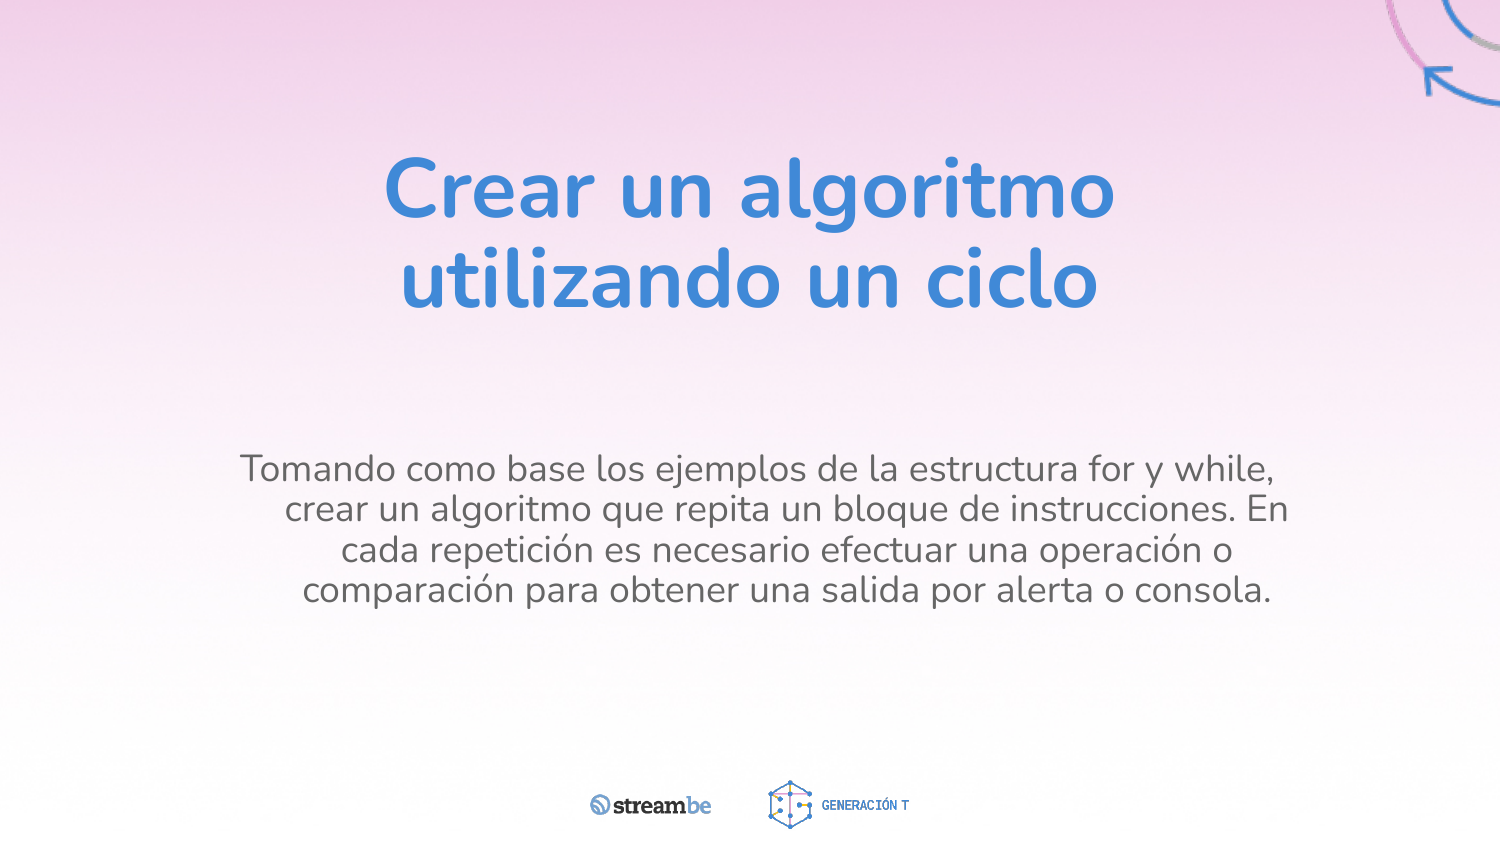

# Crear un algoritmo utilizando un ciclo
Tomando como base los ejemplos de la estructura for y while, crear un algoritmo que repita un bloque de instrucciones. En cada repetición es necesario efectuar una operación o comparación para obtener una salida por alerta o consola.